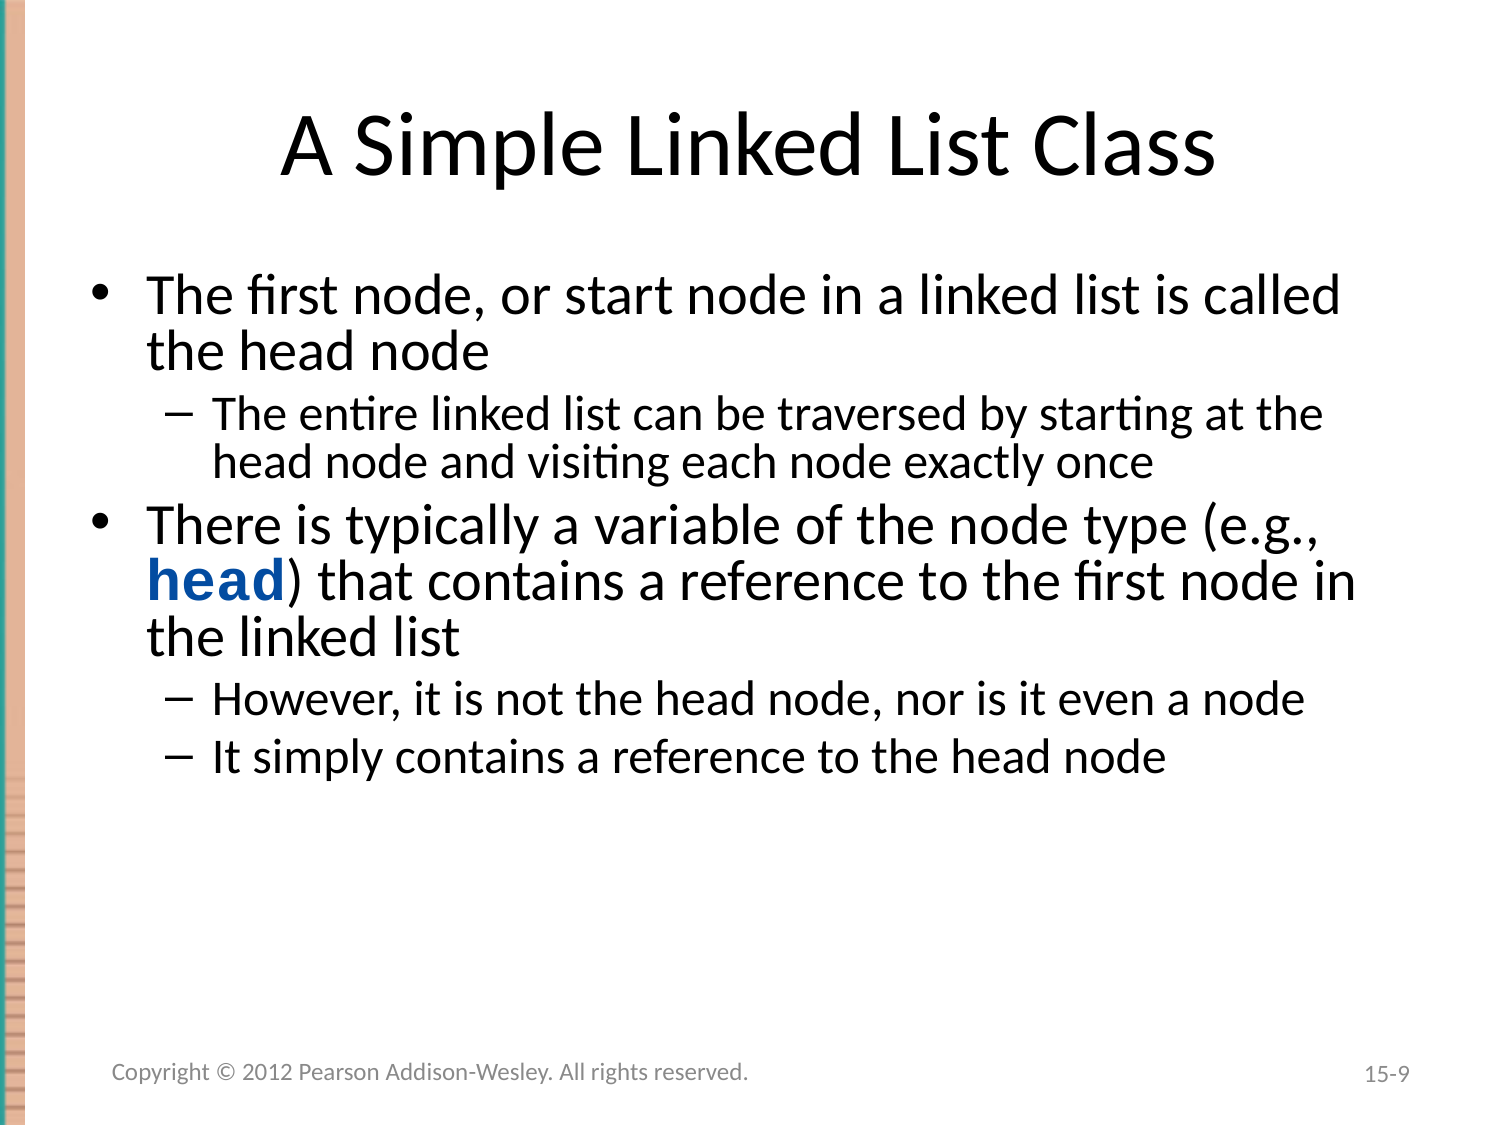

# A Simple Linked List Class
The first node, or start node in a linked list is called the head node
The entire linked list can be traversed by starting at the head node and visiting each node exactly once
There is typically a variable of the node type (e.g., head) that contains a reference to the first node in the linked list
However, it is not the head node, nor is it even a node
It simply contains a reference to the head node
Copyright © 2012 Pearson Addison-Wesley. All rights reserved.
15-9